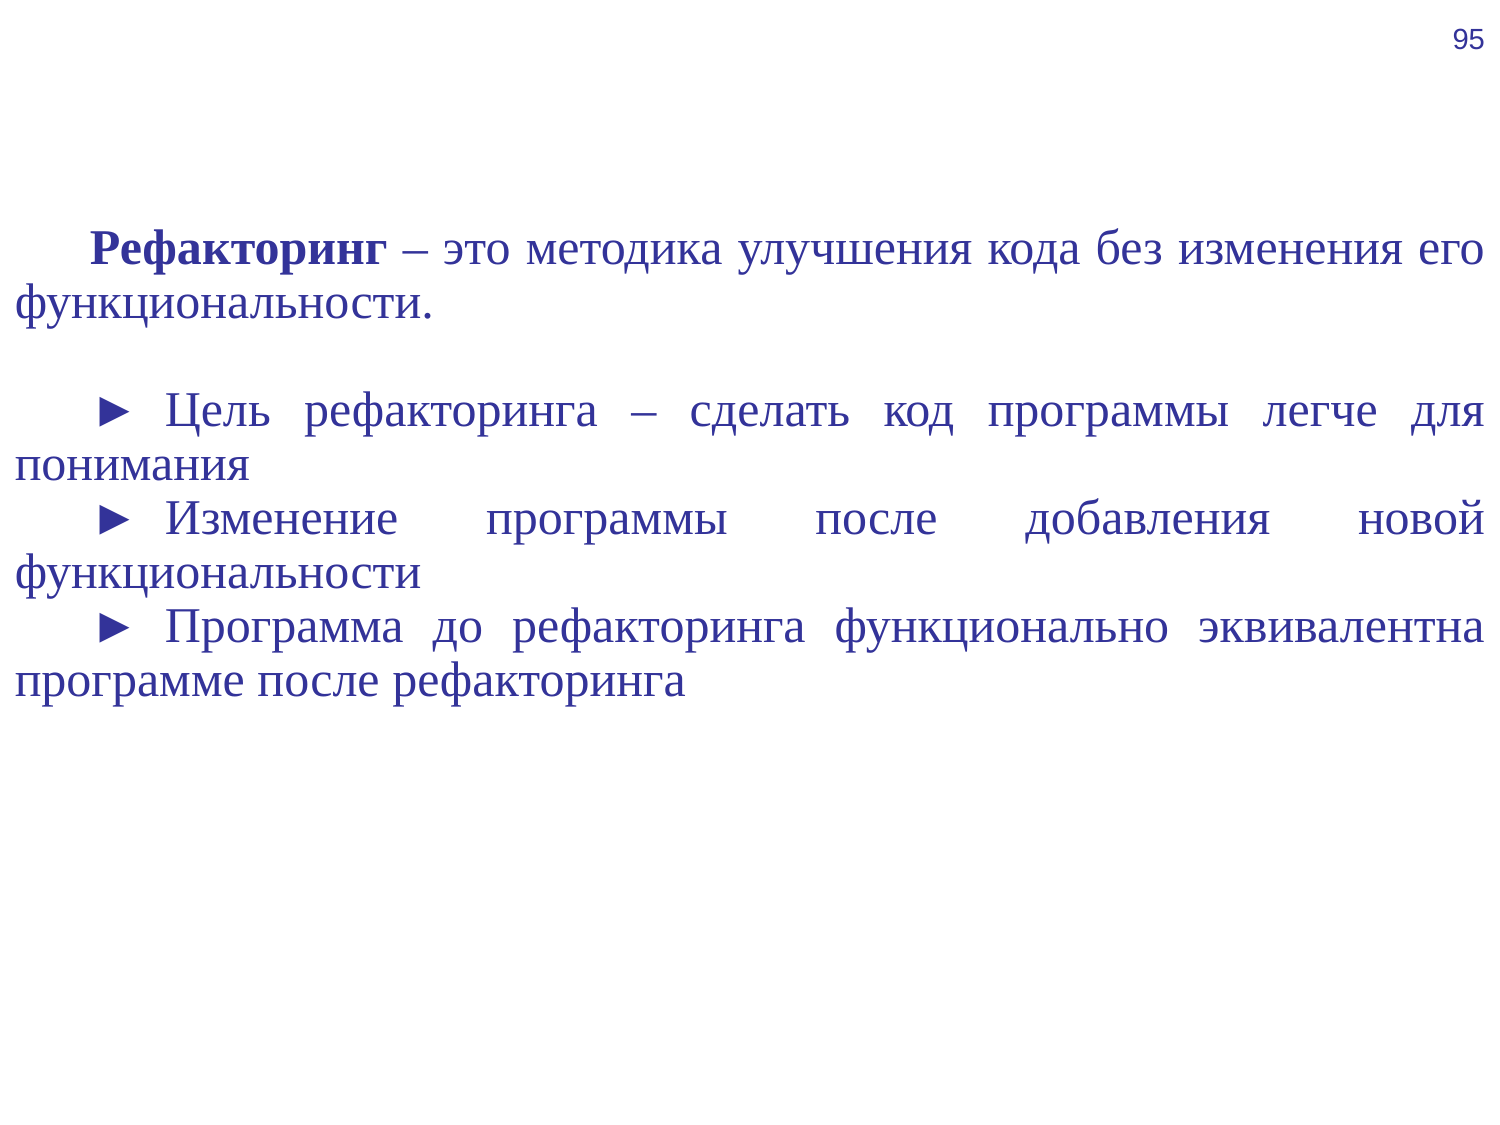

95
Рефакторинг – это методика улучшения кода без изменения его функциональности.

►	Цель рефакторинга – сделать код программы легче для понимания
►	Изменение программы после добавления новой функциональности
►	Программа до рефакторинга функционально эквивалентна программе после рефакторинга